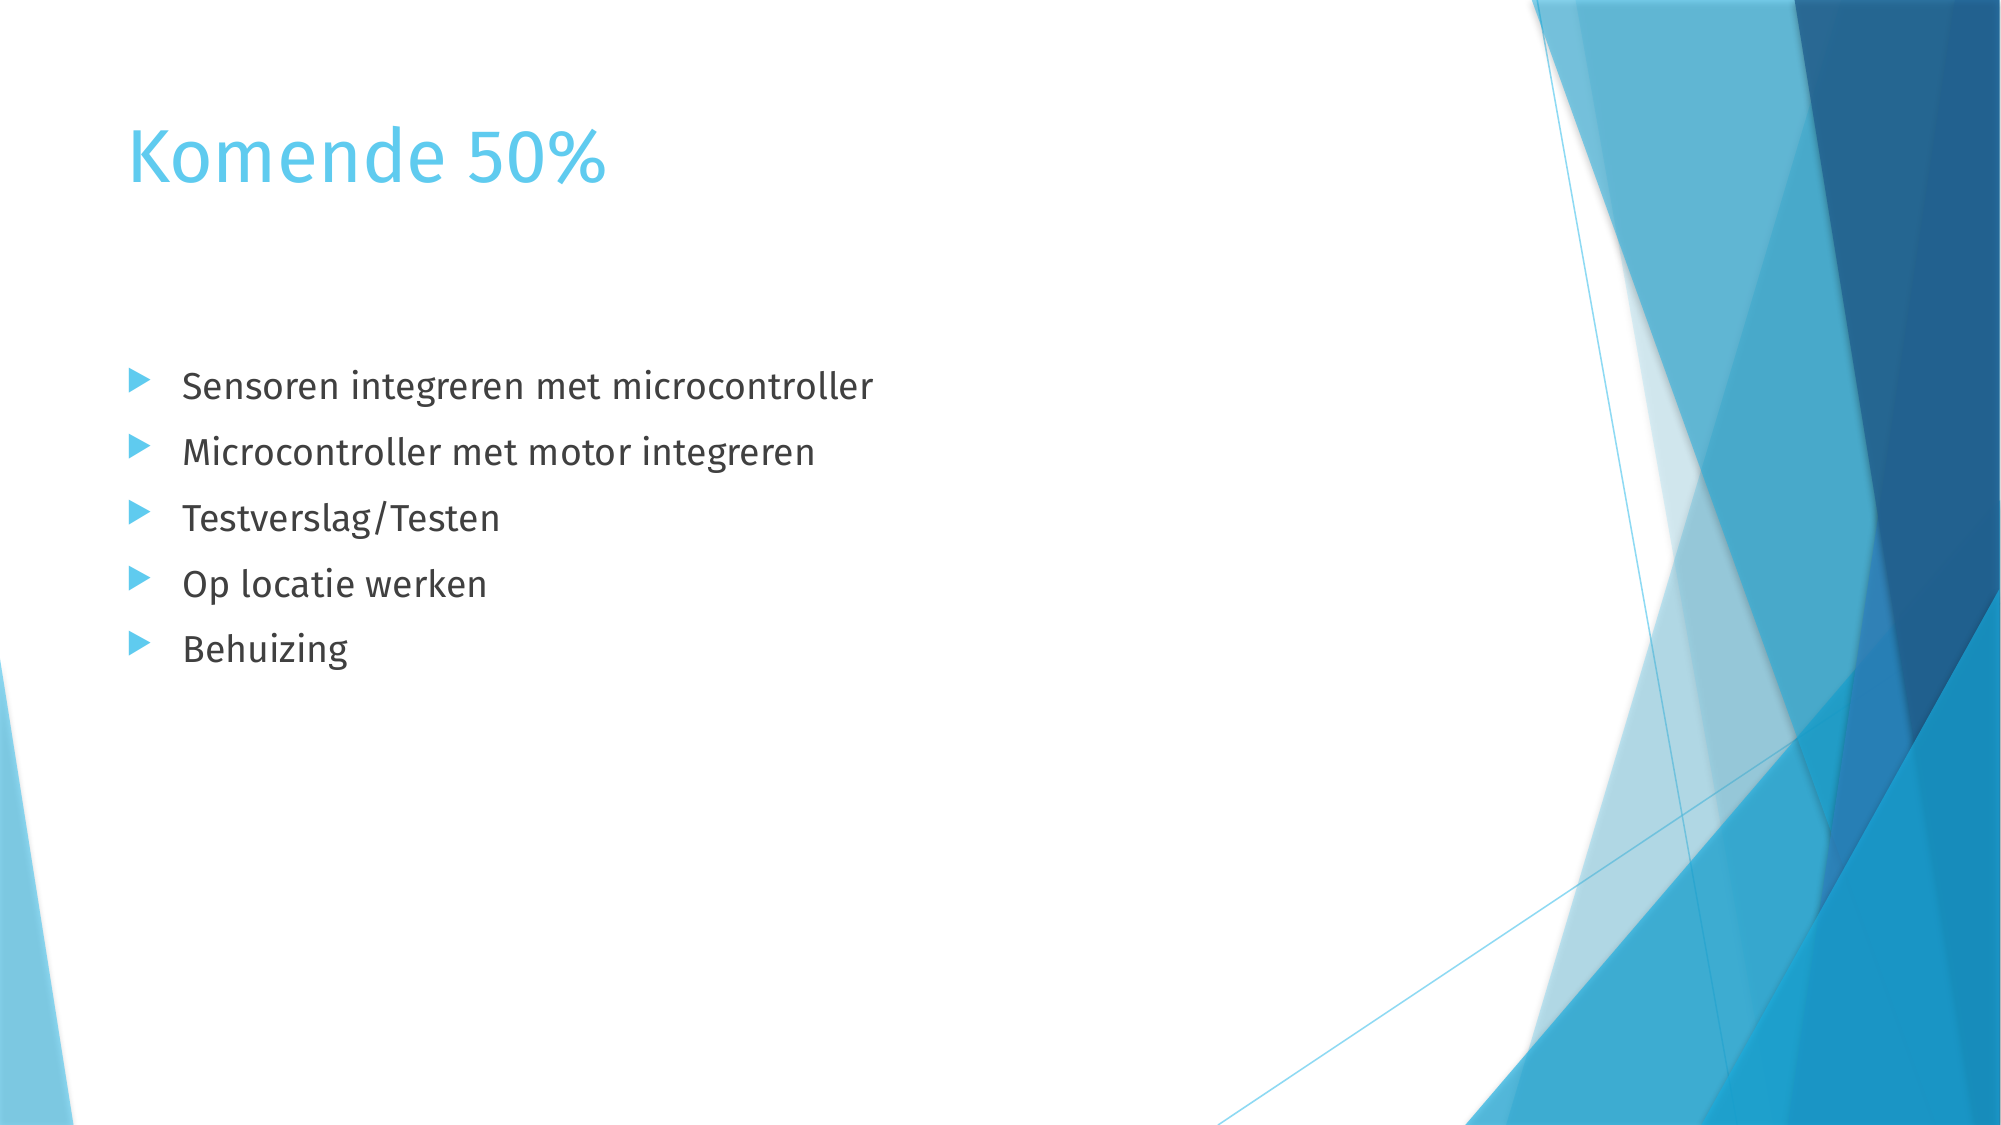

# Komende 50%
Sensoren integreren met microcontroller
Microcontroller met motor integreren
Testverslag/Testen
Op locatie werken
Behuizing